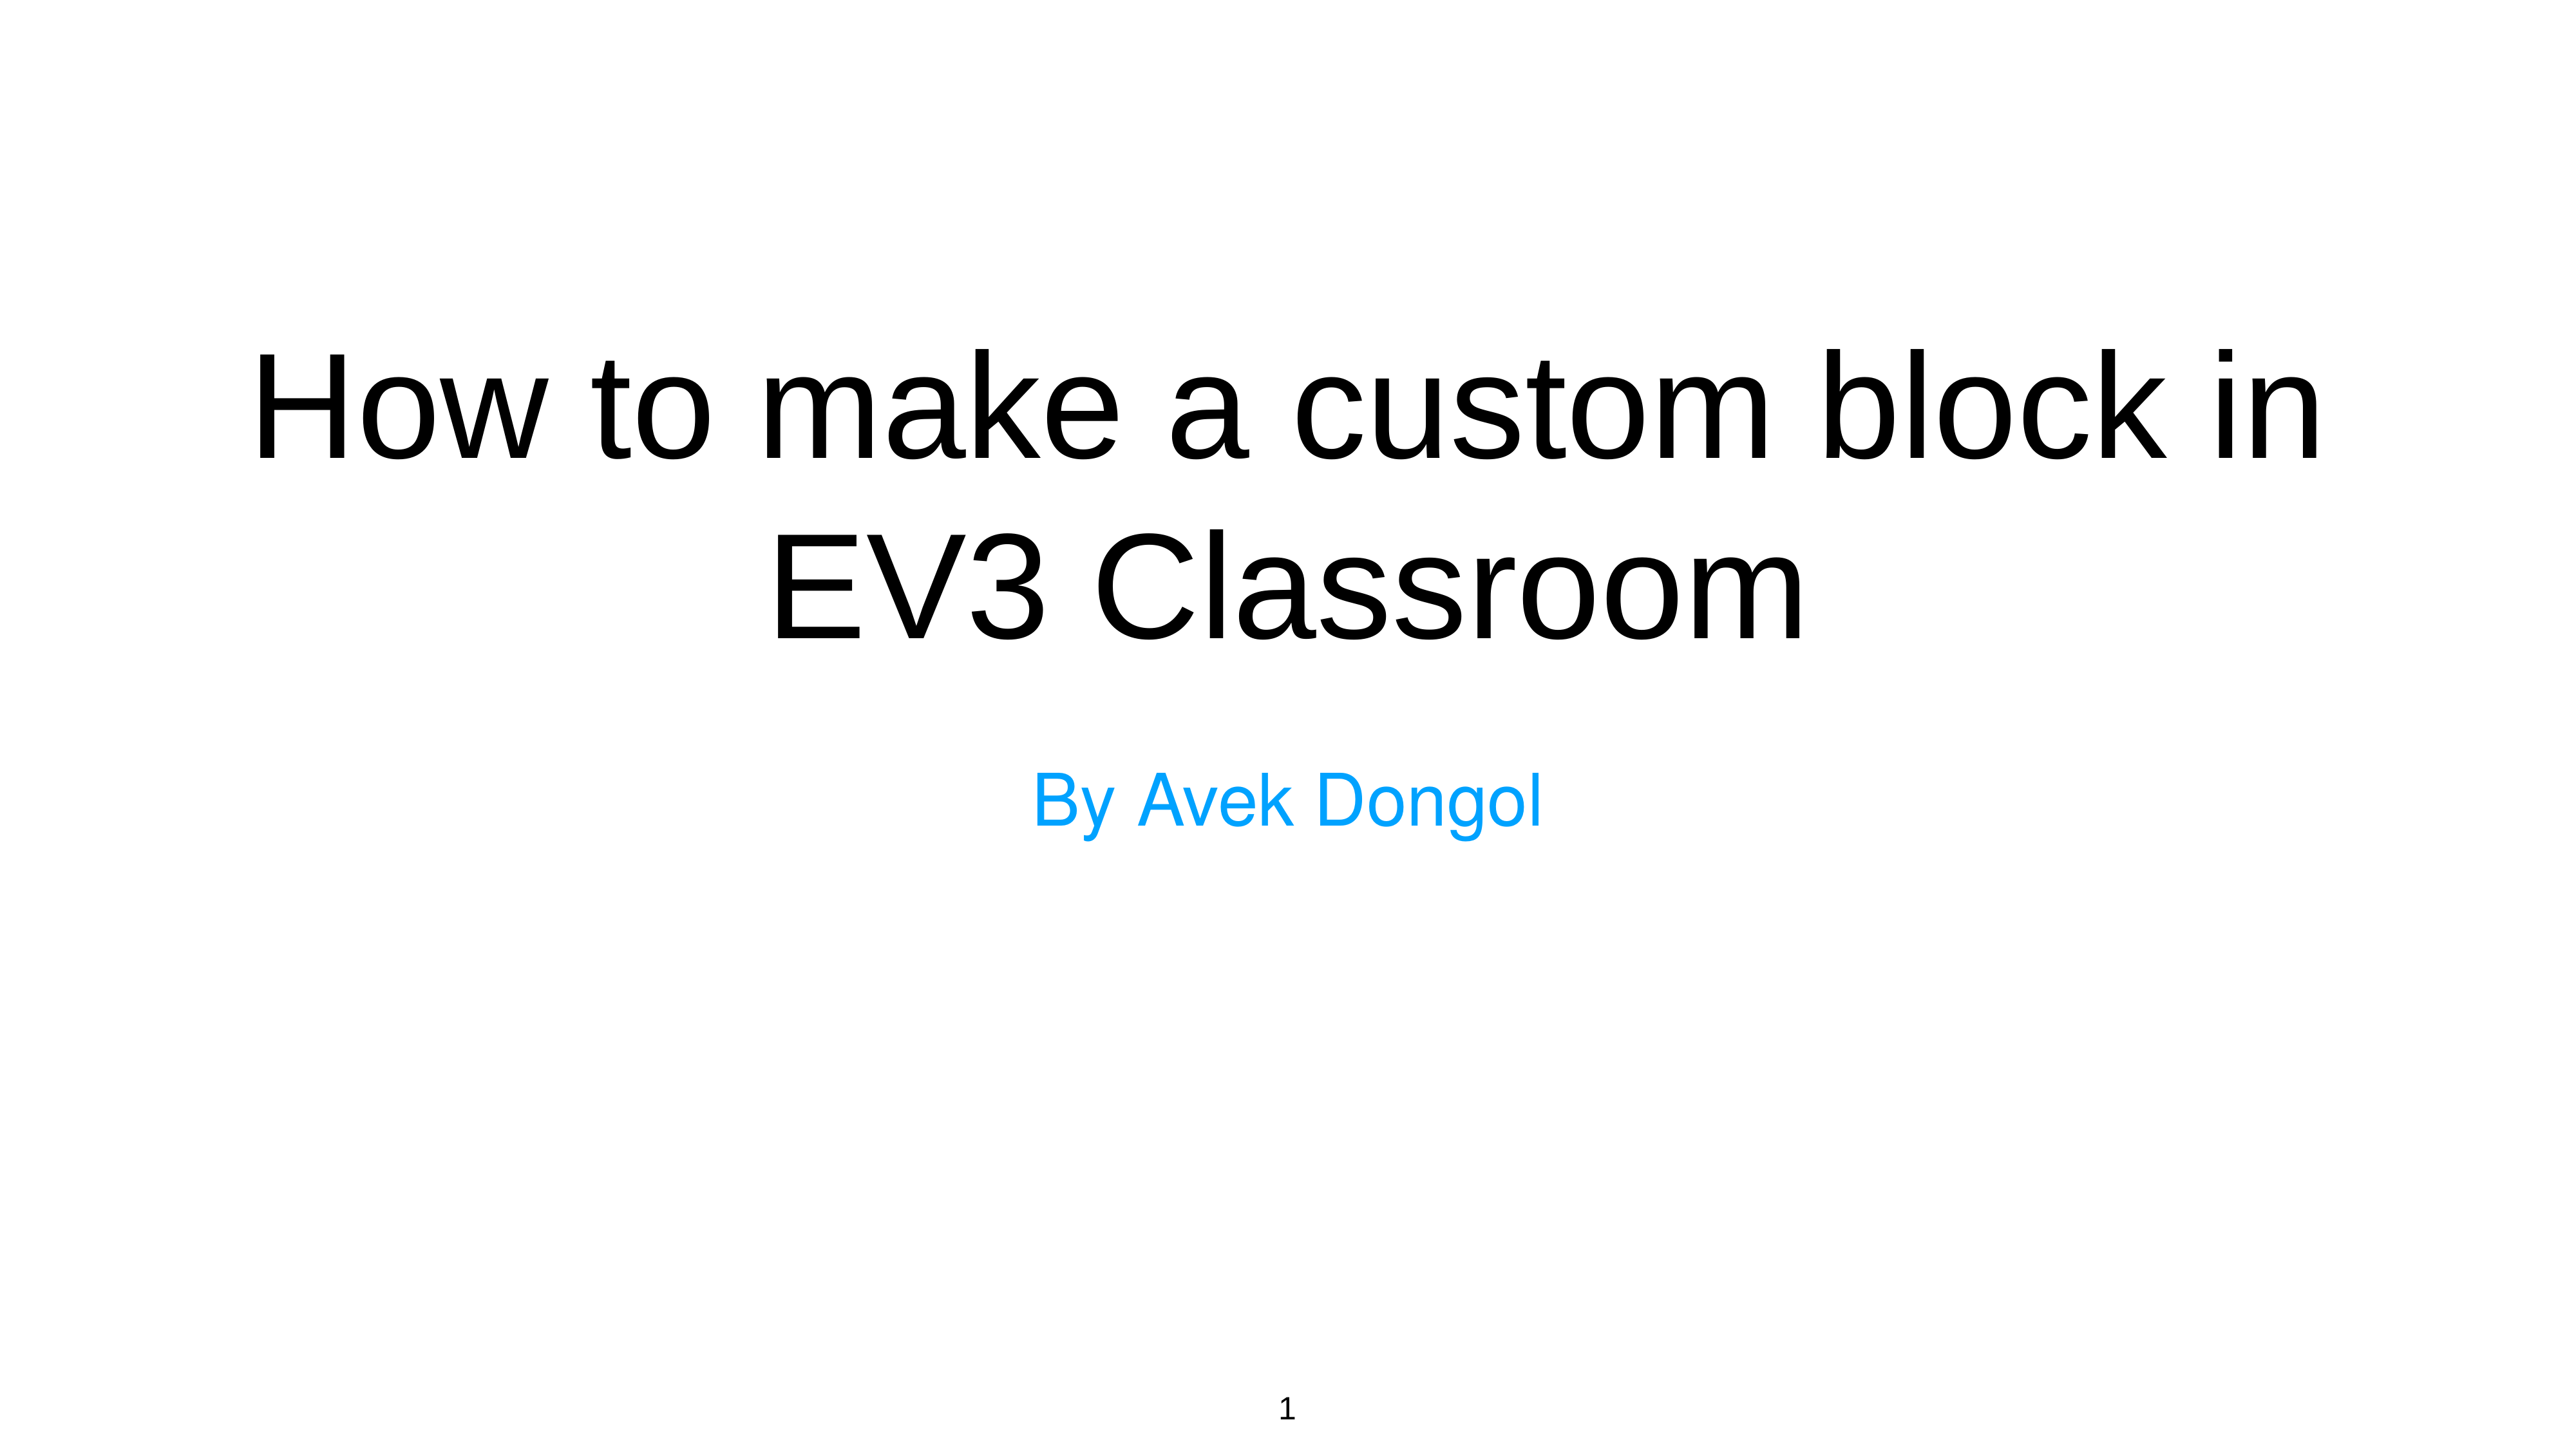

# How to make a custom block in EV3 Classroom
By Avek Dongol
1